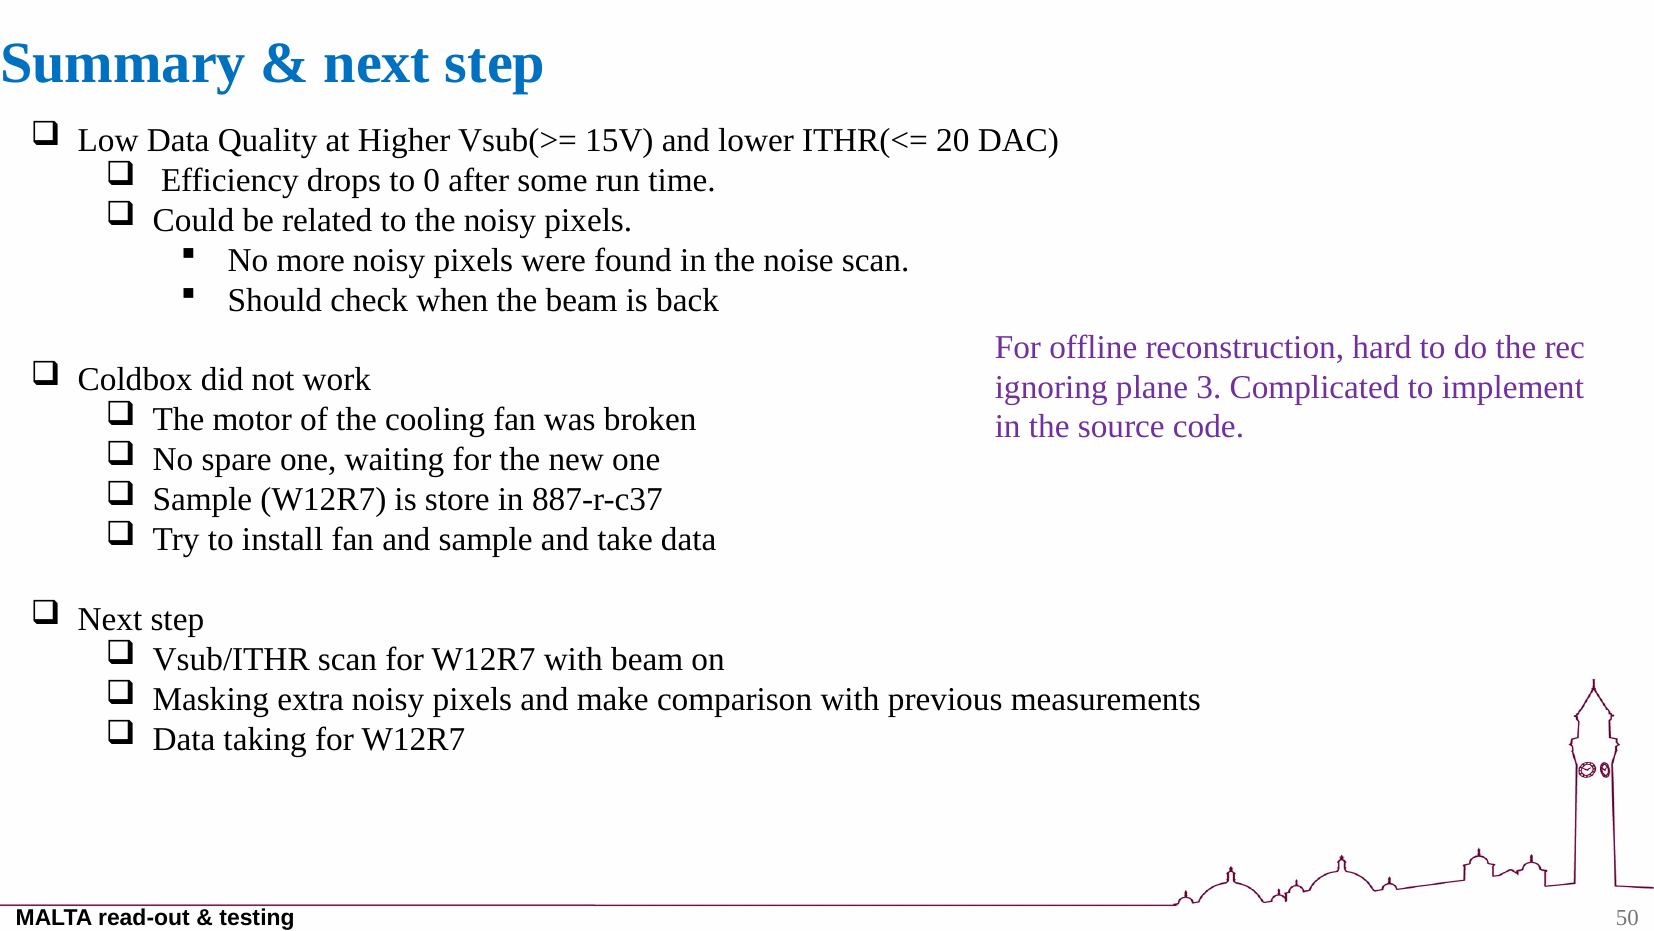

# Summary & next step
Low Data Quality at Higher Vsub(>= 15V) and lower ITHR(<= 20 DAC)
 Efficiency drops to 0 after some run time.
Could be related to the noisy pixels.
No more noisy pixels were found in the noise scan.
Should check when the beam is back

Coldbox did not work
The motor of the cooling fan was broken
No spare one, waiting for the new one
Sample (W12R7) is store in 887-r-c37
Try to install fan and sample and take data

Next step
Vsub/ITHR scan for W12R7 with beam on
Masking extra noisy pixels and make comparison with previous measurements
Data taking for W12R7

For offline reconstruction, hard to do the rec ignoring plane 3. Complicated to implement in the source code.
MALTA read-out & testing
50